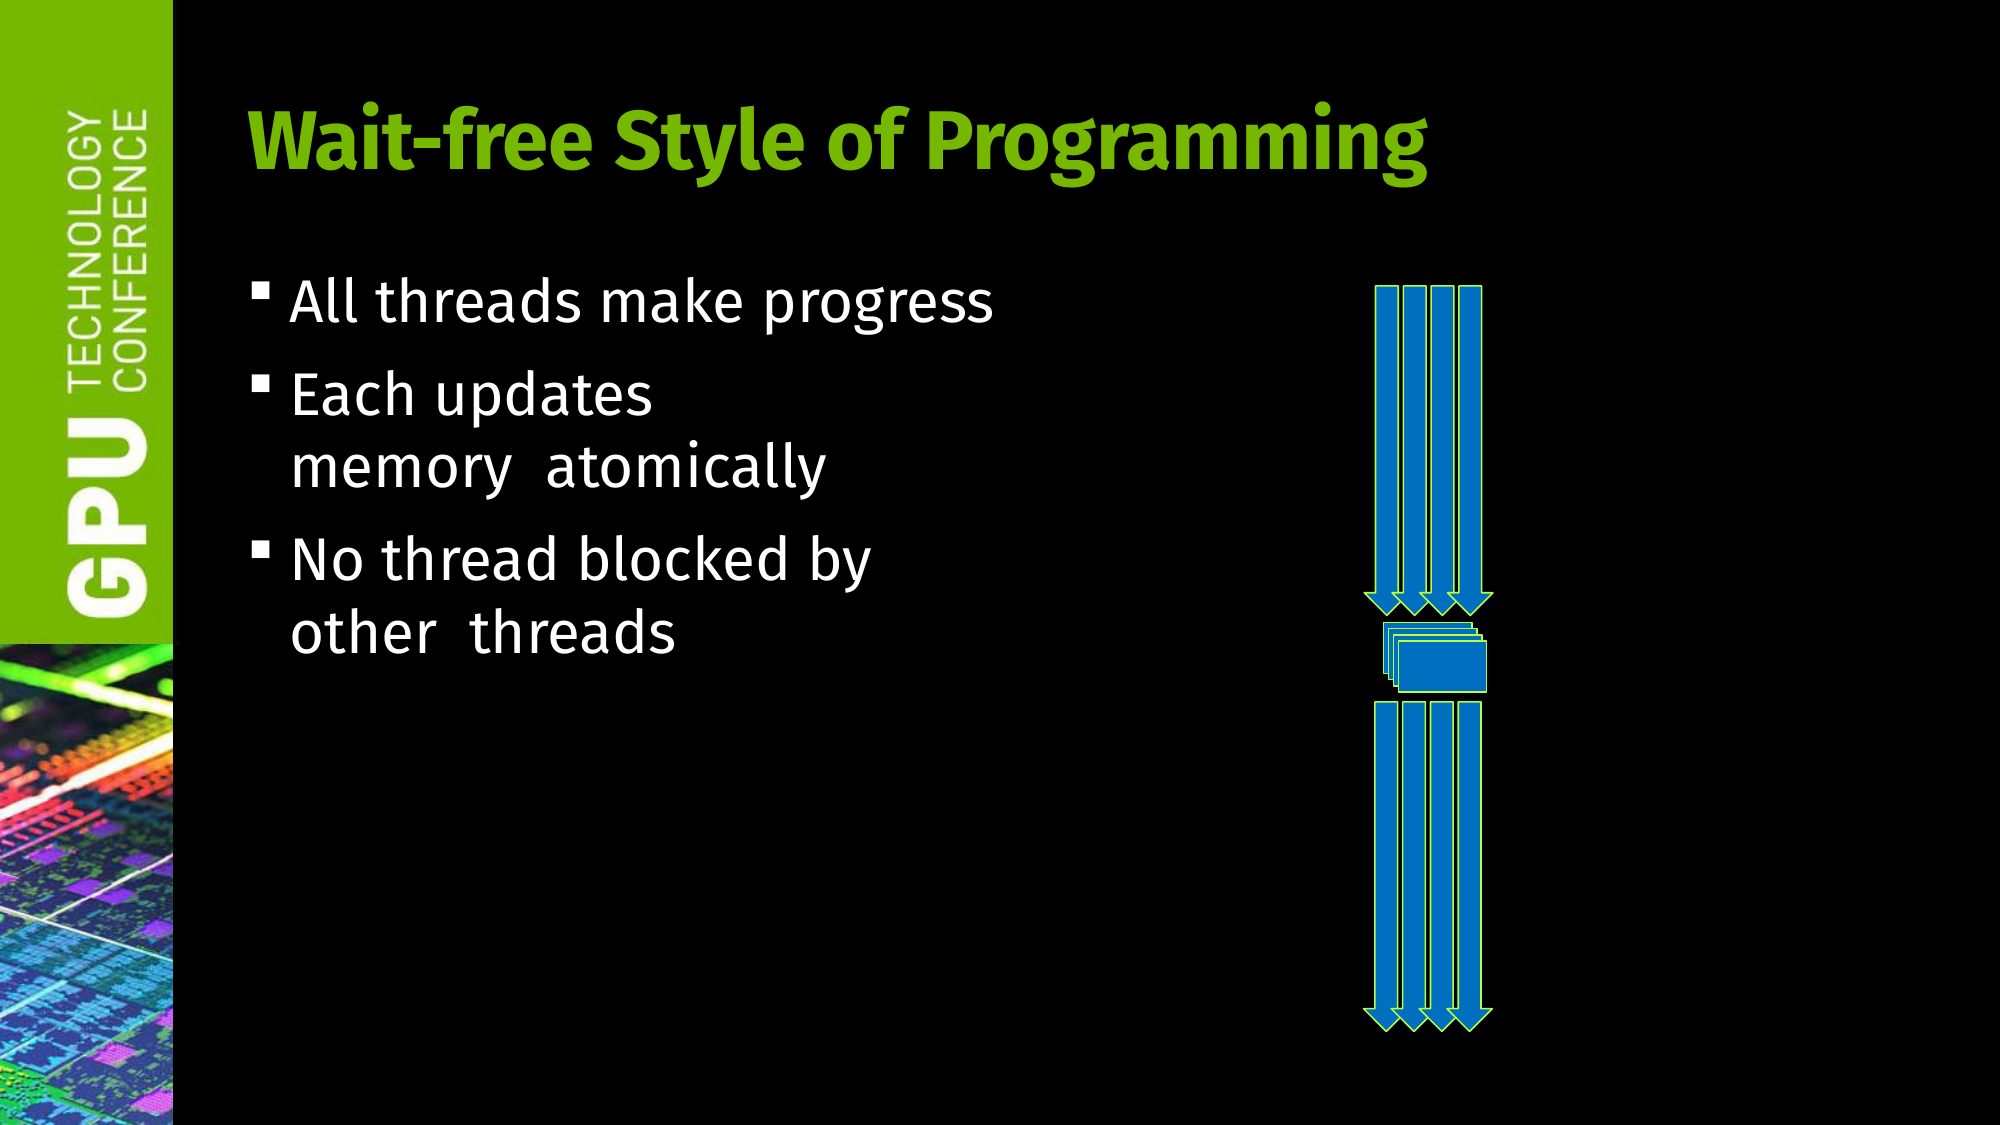

# Wait-free Style of Programming
All threads make progress
Each updates memory  atomically
No thread blocked by other  threads